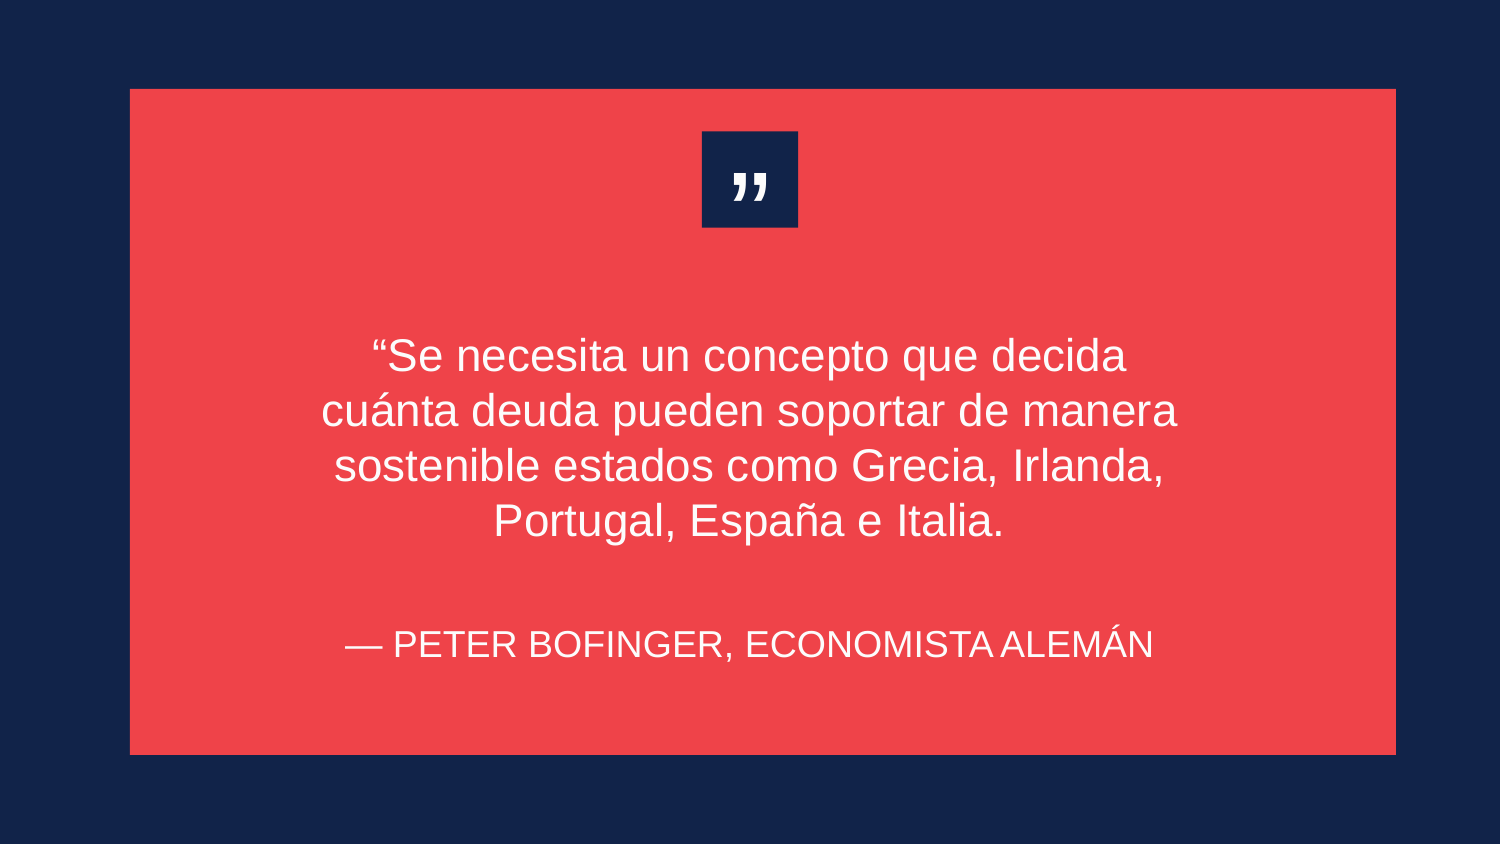

”
“Se necesita un concepto que decida cuánta deuda pueden soportar de manera sostenible estados como Grecia, Irlanda, Portugal, España e Italia.
# — PETER BOFINGER, ECONOMISTA ALEMÁN